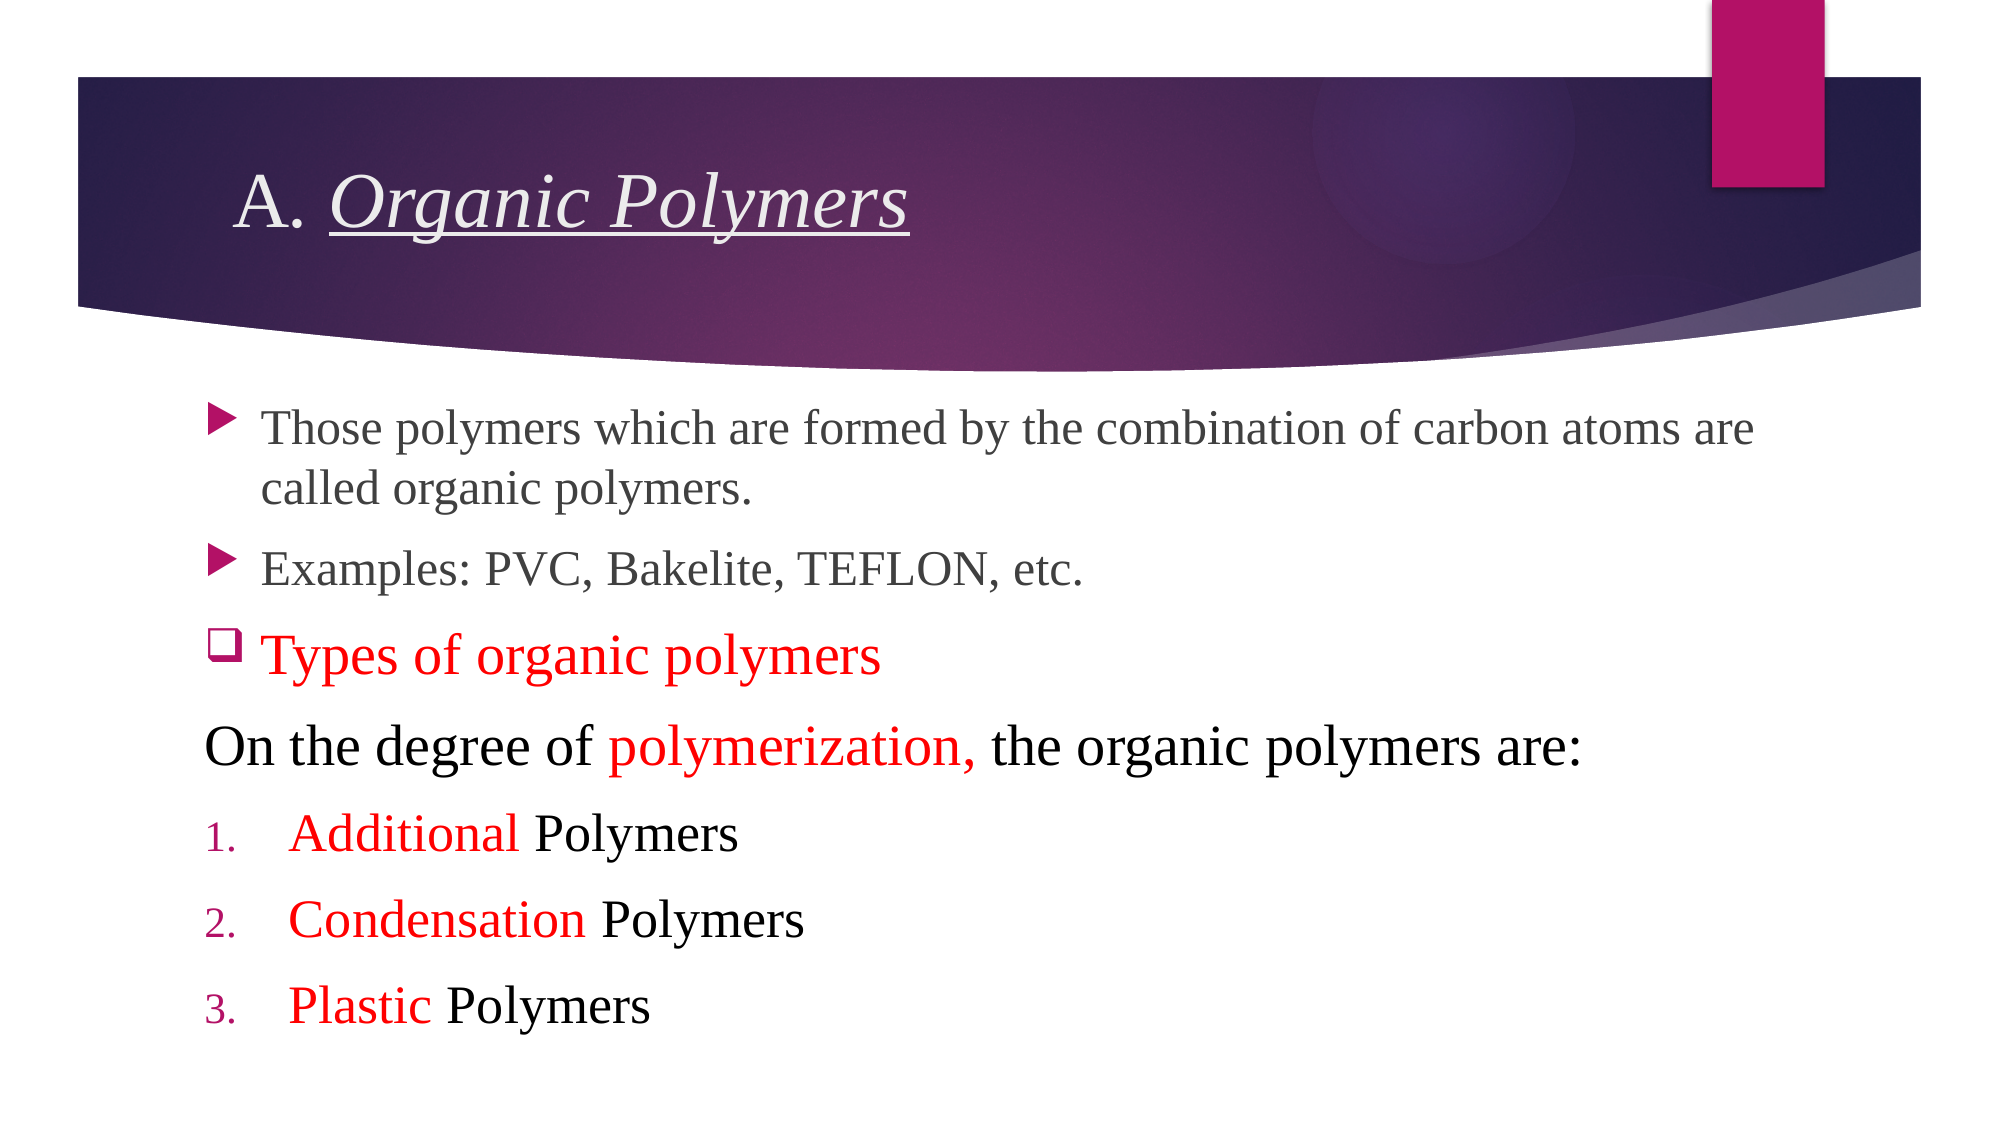

# A. Organic Polymers
Those polymers which are formed by the combination of carbon atoms are called organic polymers.
Examples: PVC, Bakelite, TEFLON, etc.
Types of organic polymers
On the degree of polymerization, the organic polymers are:
Additional Polymers
Condensation Polymers
Plastic Polymers